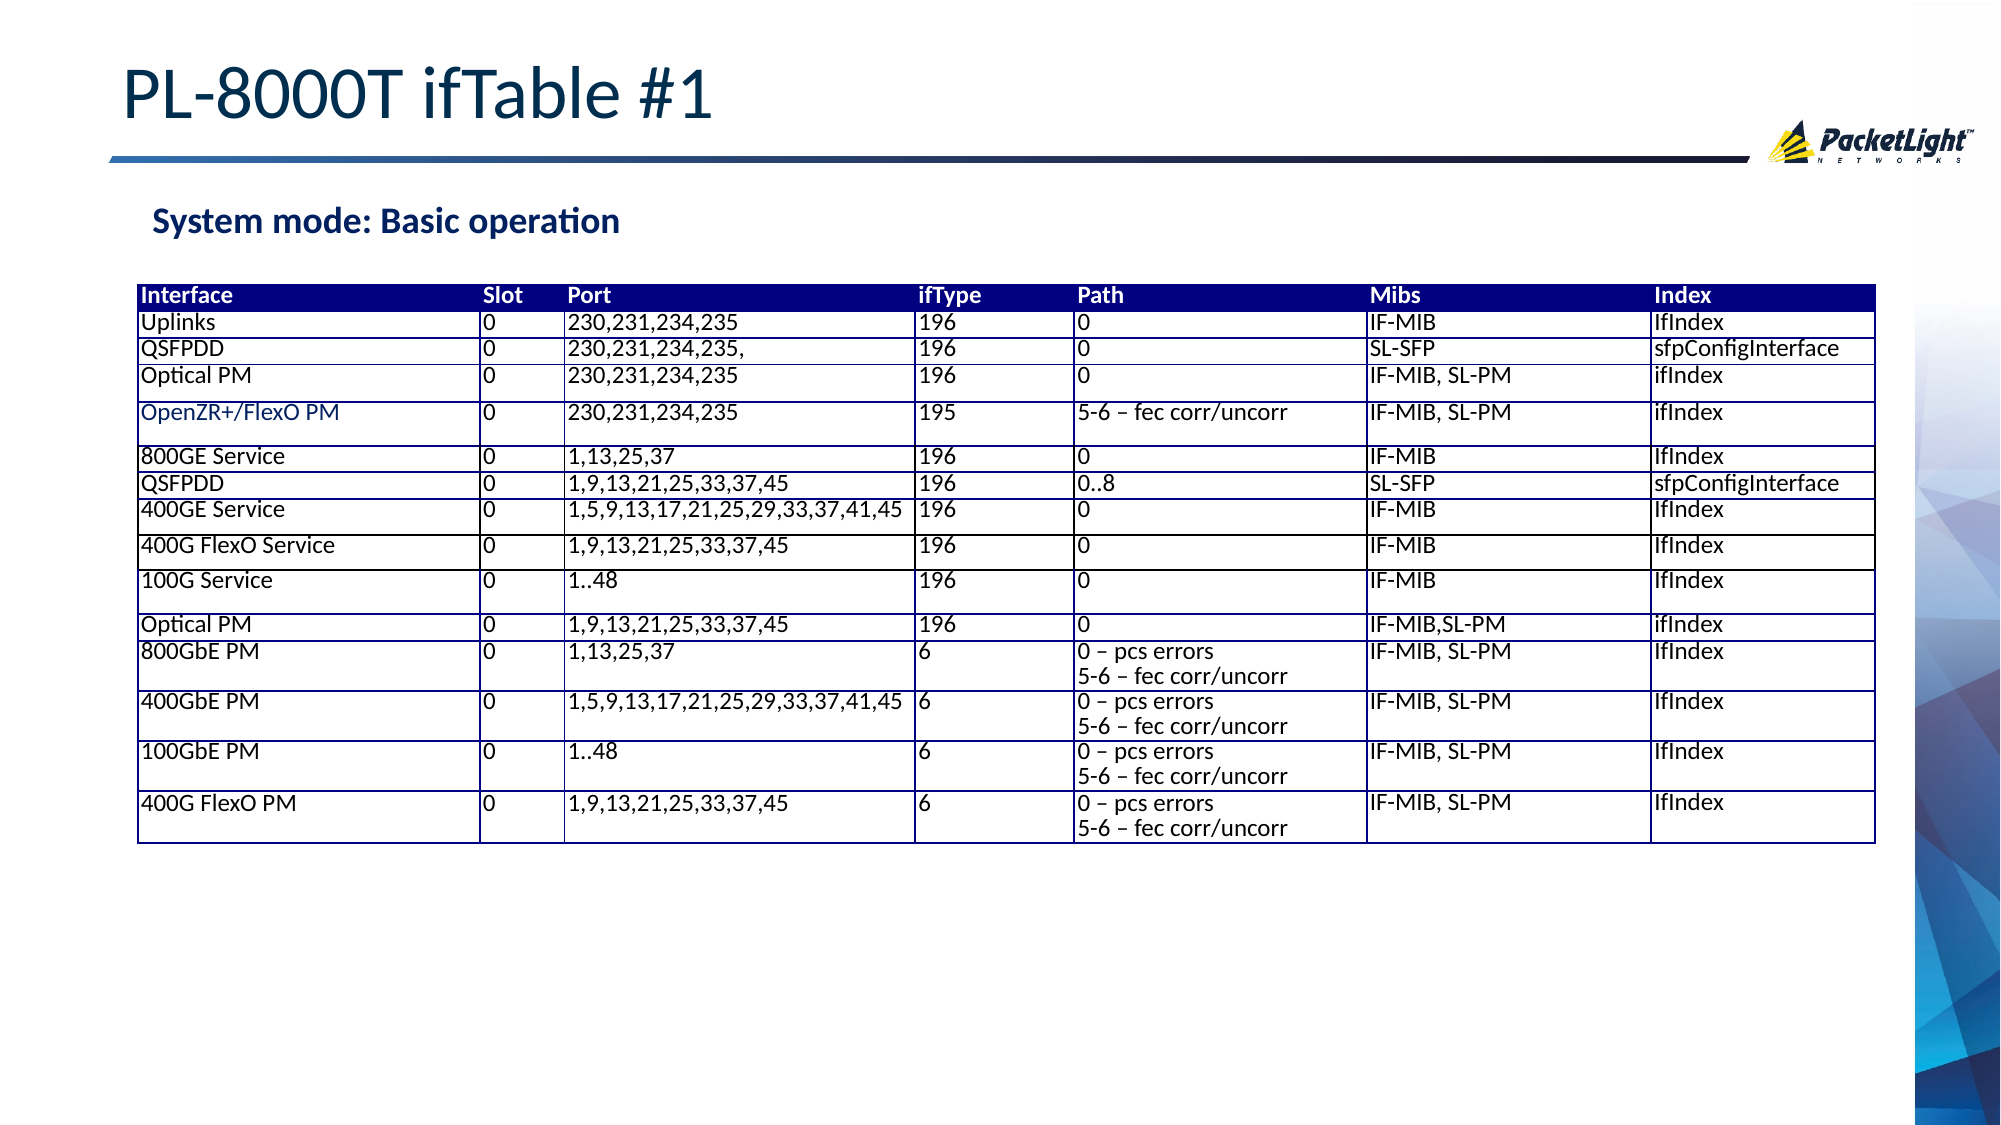

# PL-8000T ifTable #1
System mode: Basic operation
| Interface | Slot | Port | ifType | Path | Mibs | Index |
| --- | --- | --- | --- | --- | --- | --- |
| Uplinks | 0 | 230,231,234,235 | 196 | 0 | IF-MIB | IfIndex |
| QSFPDD | 0 | 230,231,234,235, | 196 | 0 | SL-SFP | sfpConfigInterface |
| Optical PM | 0 | 230,231,234,235 | 196 | 0 | IF-MIB, SL-PM | ifIndex |
| OpenZR+/FlexO PM | 0 | 230,231,234,235 | 195 | 5-6 – fec corr/uncorr | IF-MIB, SL-PM | ifIndex |
| 800GE Service | 0 | 1,13,25,37 | 196 | 0 | IF-MIB | IfIndex |
| QSFPDD | 0 | 1,9,13,21,25,33,37,45 | 196 | 0..8 | SL-SFP | sfpConfigInterface |
| 400GE Service | 0 | 1,5,9,13,17,21,25,29,33,37,41,45 | 196 | 0 | IF-MIB | IfIndex |
| 400G FlexO Service | 0 | 1,9,13,21,25,33,37,45 | 196 | 0 | IF-MIB | IfIndex |
| 100G Service | 0 | 1..48 | 196 | 0 | IF-MIB | IfIndex |
| Optical PM | 0 | 1,9,13,21,25,33,37,45 | 196 | 0 | IF-MIB,SL-PM | ifIndex |
| 800GbE PM | 0 | 1,13,25,37 | 6 | 0 – pcs errors 5-6 – fec corr/uncorr | IF-MIB, SL-PM | IfIndex |
| 400GbE PM | 0 | 1,5,9,13,17,21,25,29,33,37,41,45 | 6 | 0 – pcs errors 5-6 – fec corr/uncorr | IF-MIB, SL-PM | IfIndex |
| 100GbE PM | 0 | 1..48 | 6 | 0 – pcs errors 5-6 – fec corr/uncorr | IF-MIB, SL-PM | IfIndex |
| 400G FlexO PM | 0 | 1,9,13,21,25,33,37,45 | 6 | 0 – pcs errors 5-6 – fec corr/uncorr | IF-MIB, SL-PM | IfIndex |